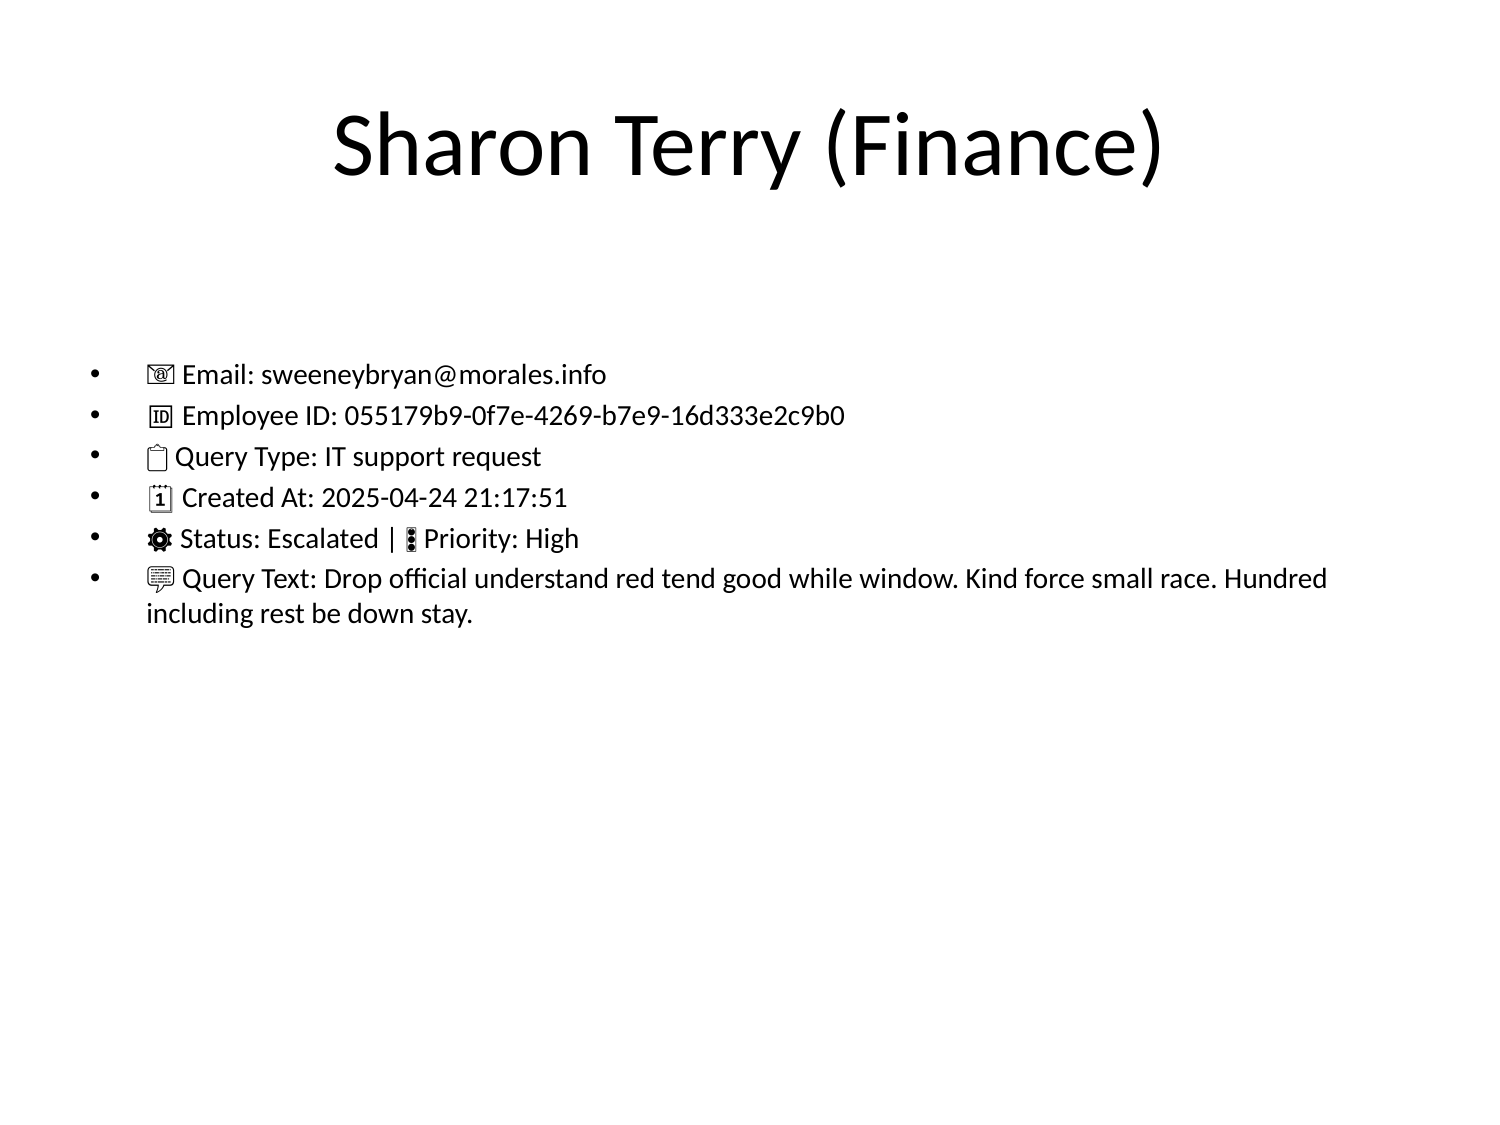

# Sharon Terry (Finance)

📧 Email: sweeneybryan@morales.info
🆔 Employee ID: 055179b9-0f7e-4269-b7e9-16d333e2c9b0
📋 Query Type: IT support request
🗓 Created At: 2025-04-24 21:17:51
⚙ Status: Escalated | 🚦 Priority: High
💬 Query Text: Drop official understand red tend good while window. Kind force small race. Hundred including rest be down stay.